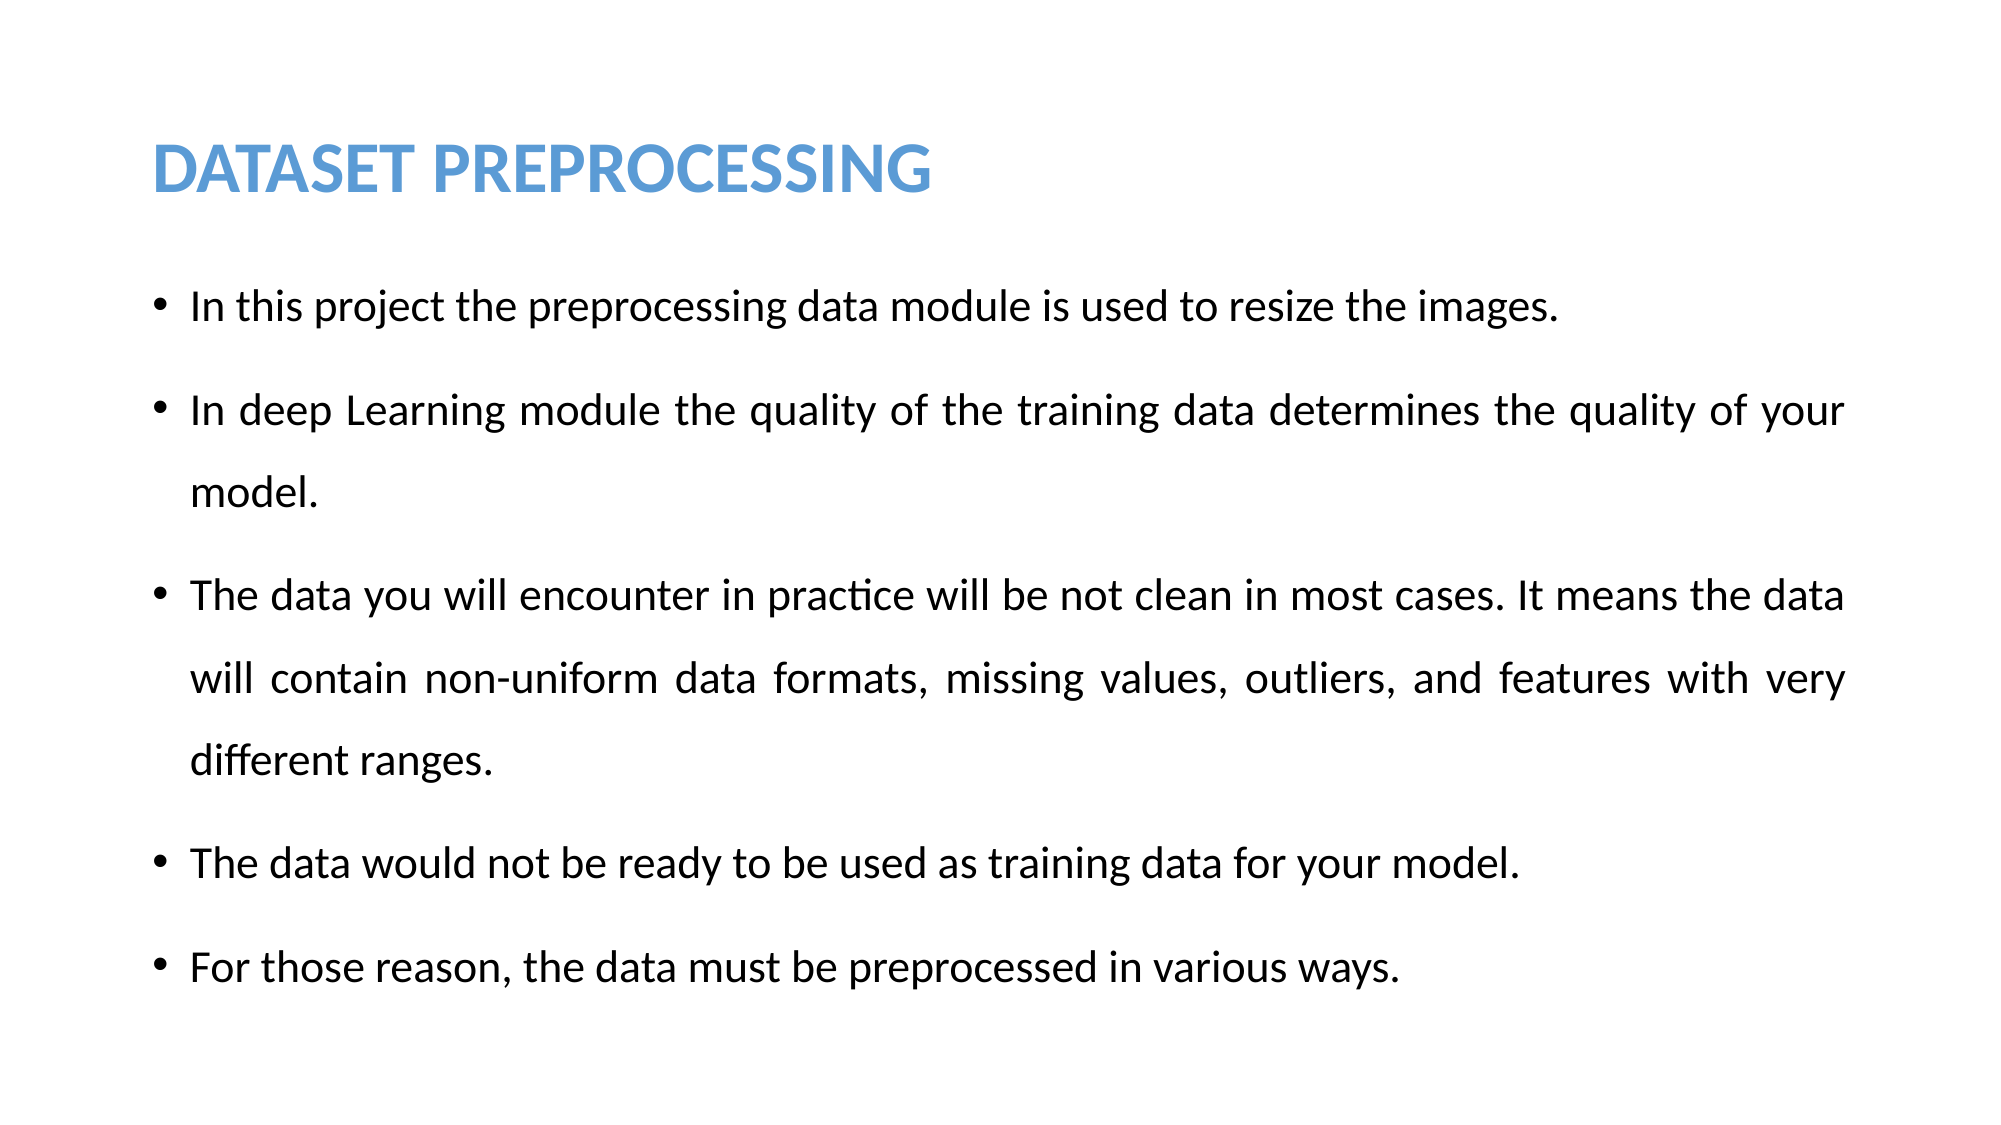

# DATASET PREPROCESSING
In this project the preprocessing data module is used to resize the images.
In deep Learning module the quality of the training data determines the quality of your model.
The data you will encounter in practice will be not clean in most cases. It means the data will contain non-uniform data formats, missing values, outliers, and features with very different ranges.
The data would not be ready to be used as training data for your model.
For those reason, the data must be preprocessed in various ways.